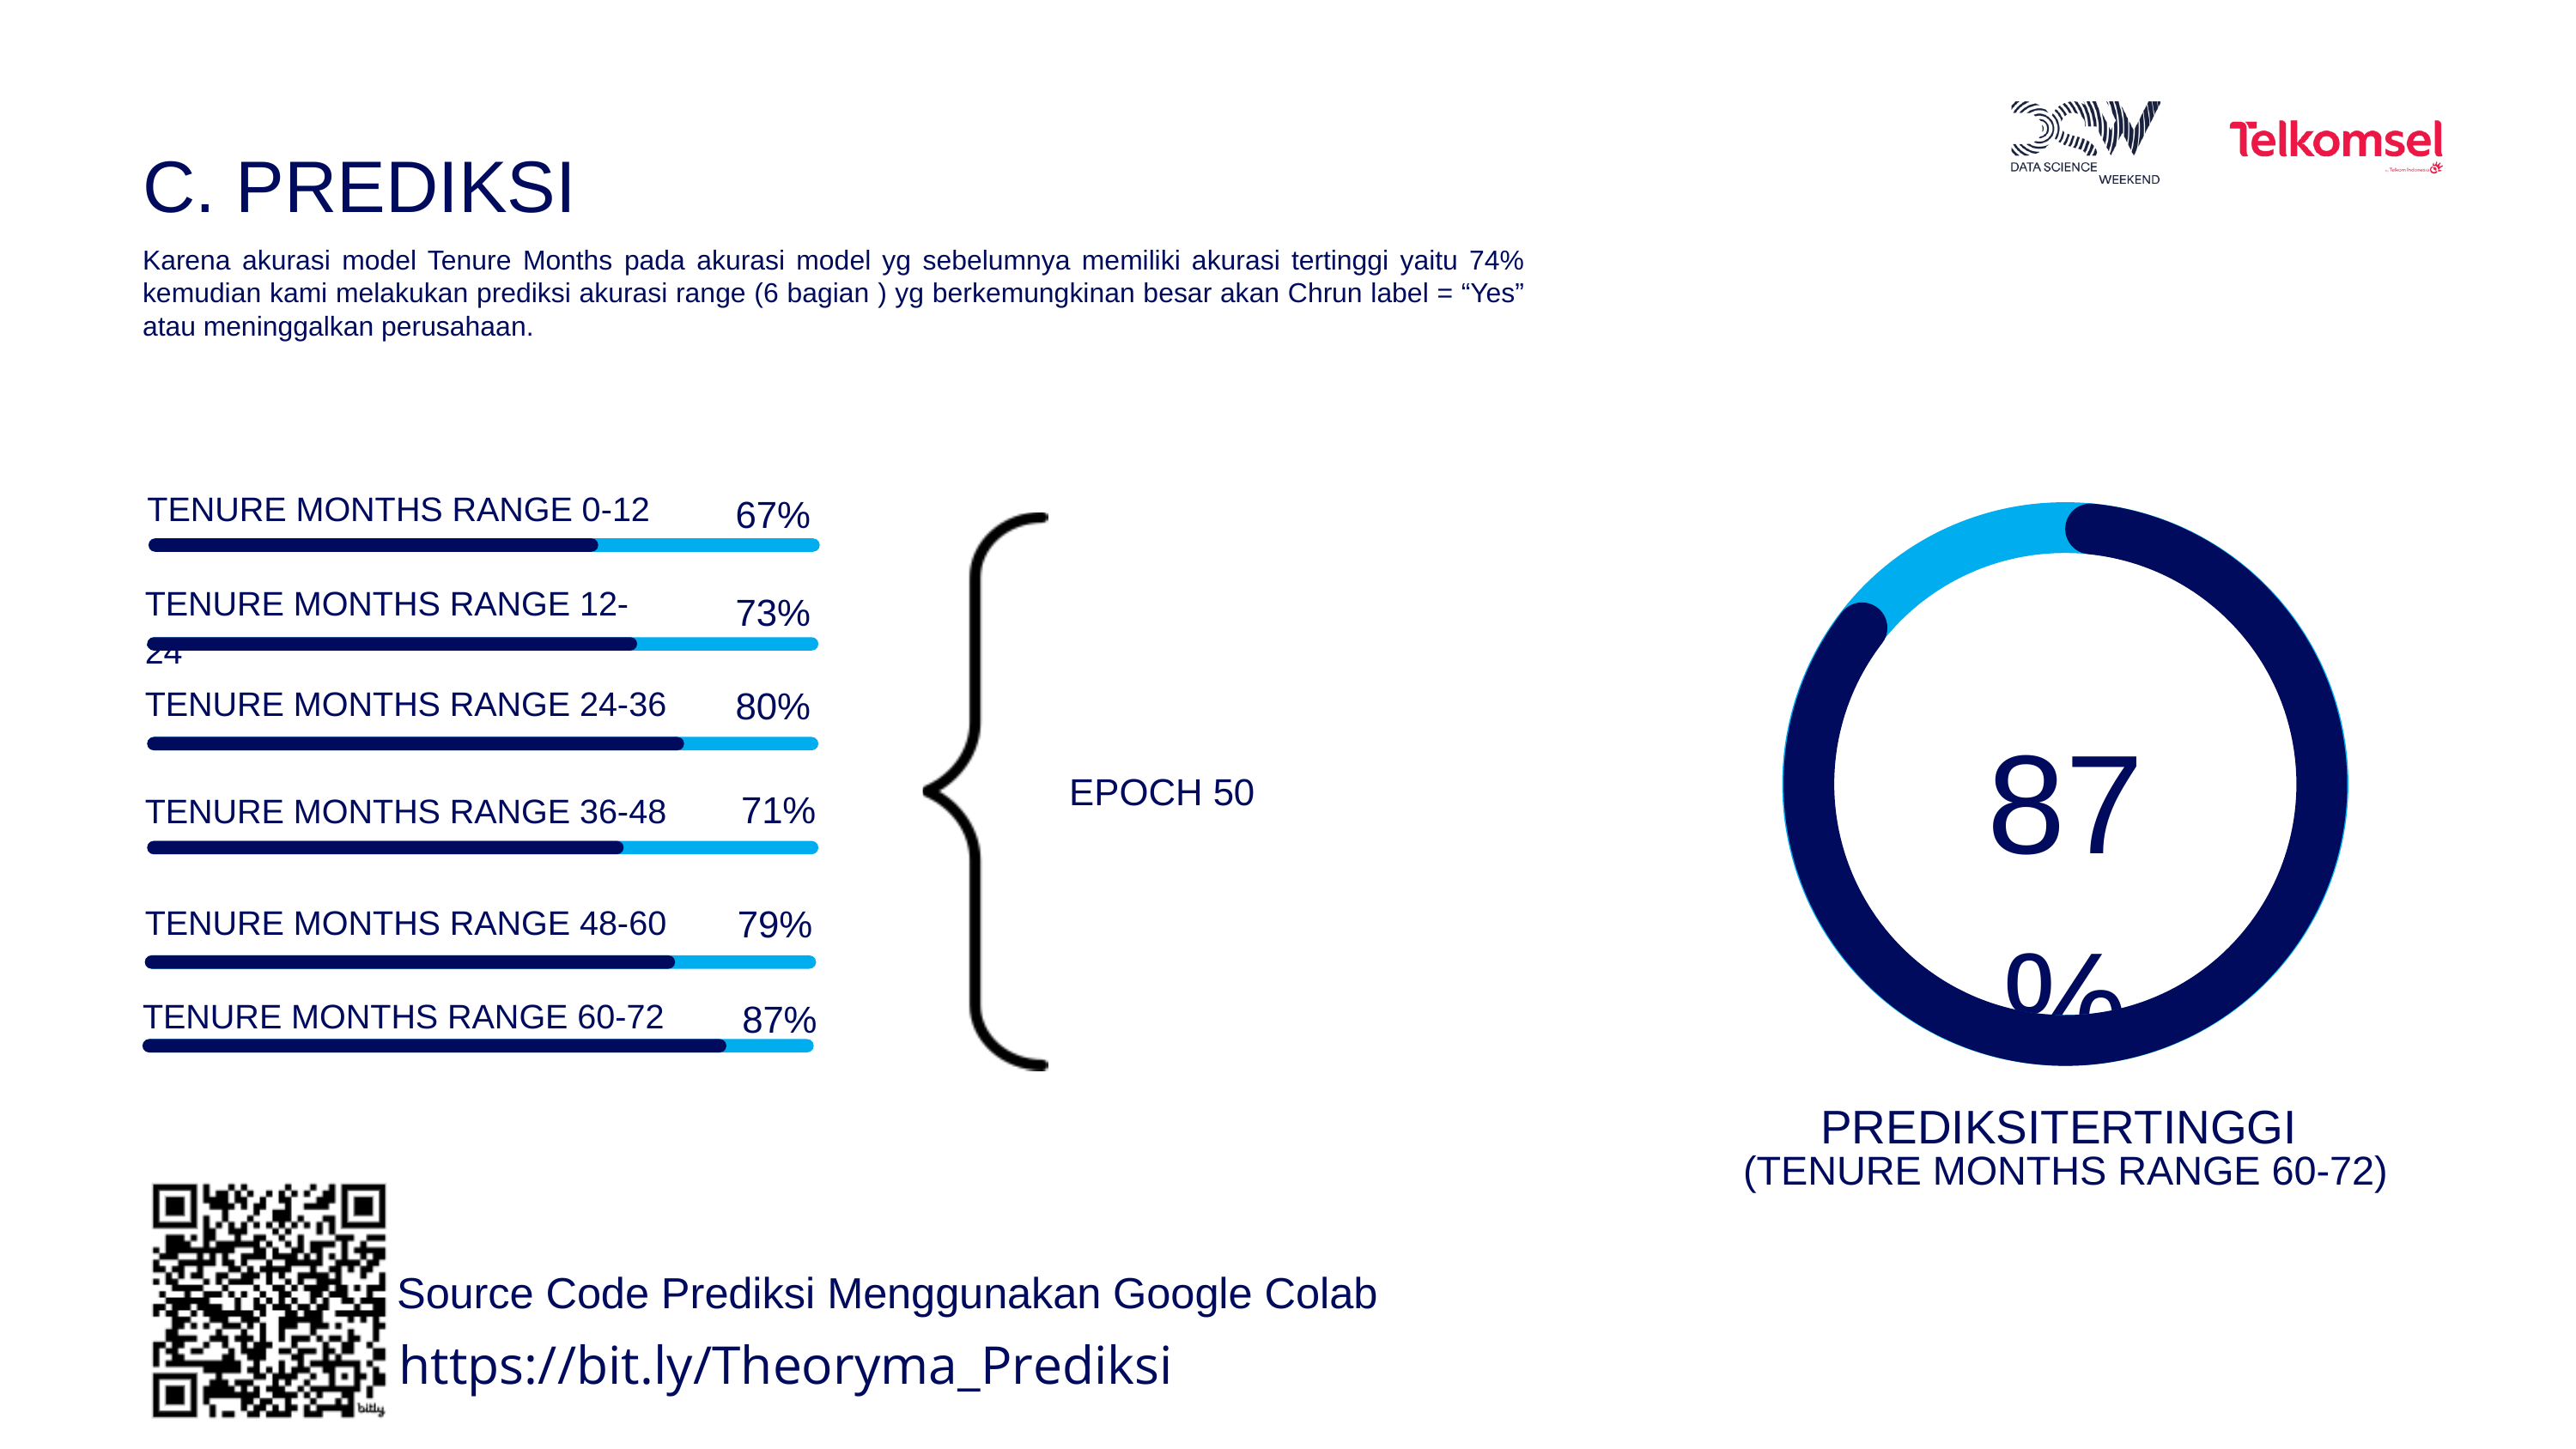

C. PREDIKSI
Karena akurasi model Tenure Months pada akurasi model yg sebelumnya memiliki akurasi tertinggi yaitu 74% kemudian kami melakukan prediksi akurasi range (6 bagian ) yg berkemungkinan besar akan Chrun label = “Yes” atau meninggalkan perusahaan.
TENURE MONTHS RANGE 0-12
67%

87%

TENURE MONTHS RANGE 12-24
73%

80%
TENURE MONTHS RANGE 24-36

EPOCH 50
71%
TENURE MONTHS RANGE 36-48

79%
TENURE MONTHS RANGE 48-60

TENURE MONTHS RANGE 60-72
87%

PREDIKSITERTINGGI
(TENURE MONTHS RANGE 60-72)

Source Code Prediksi Menggunakan Google Colab
https://bit.ly/Theoryma_Prediksi